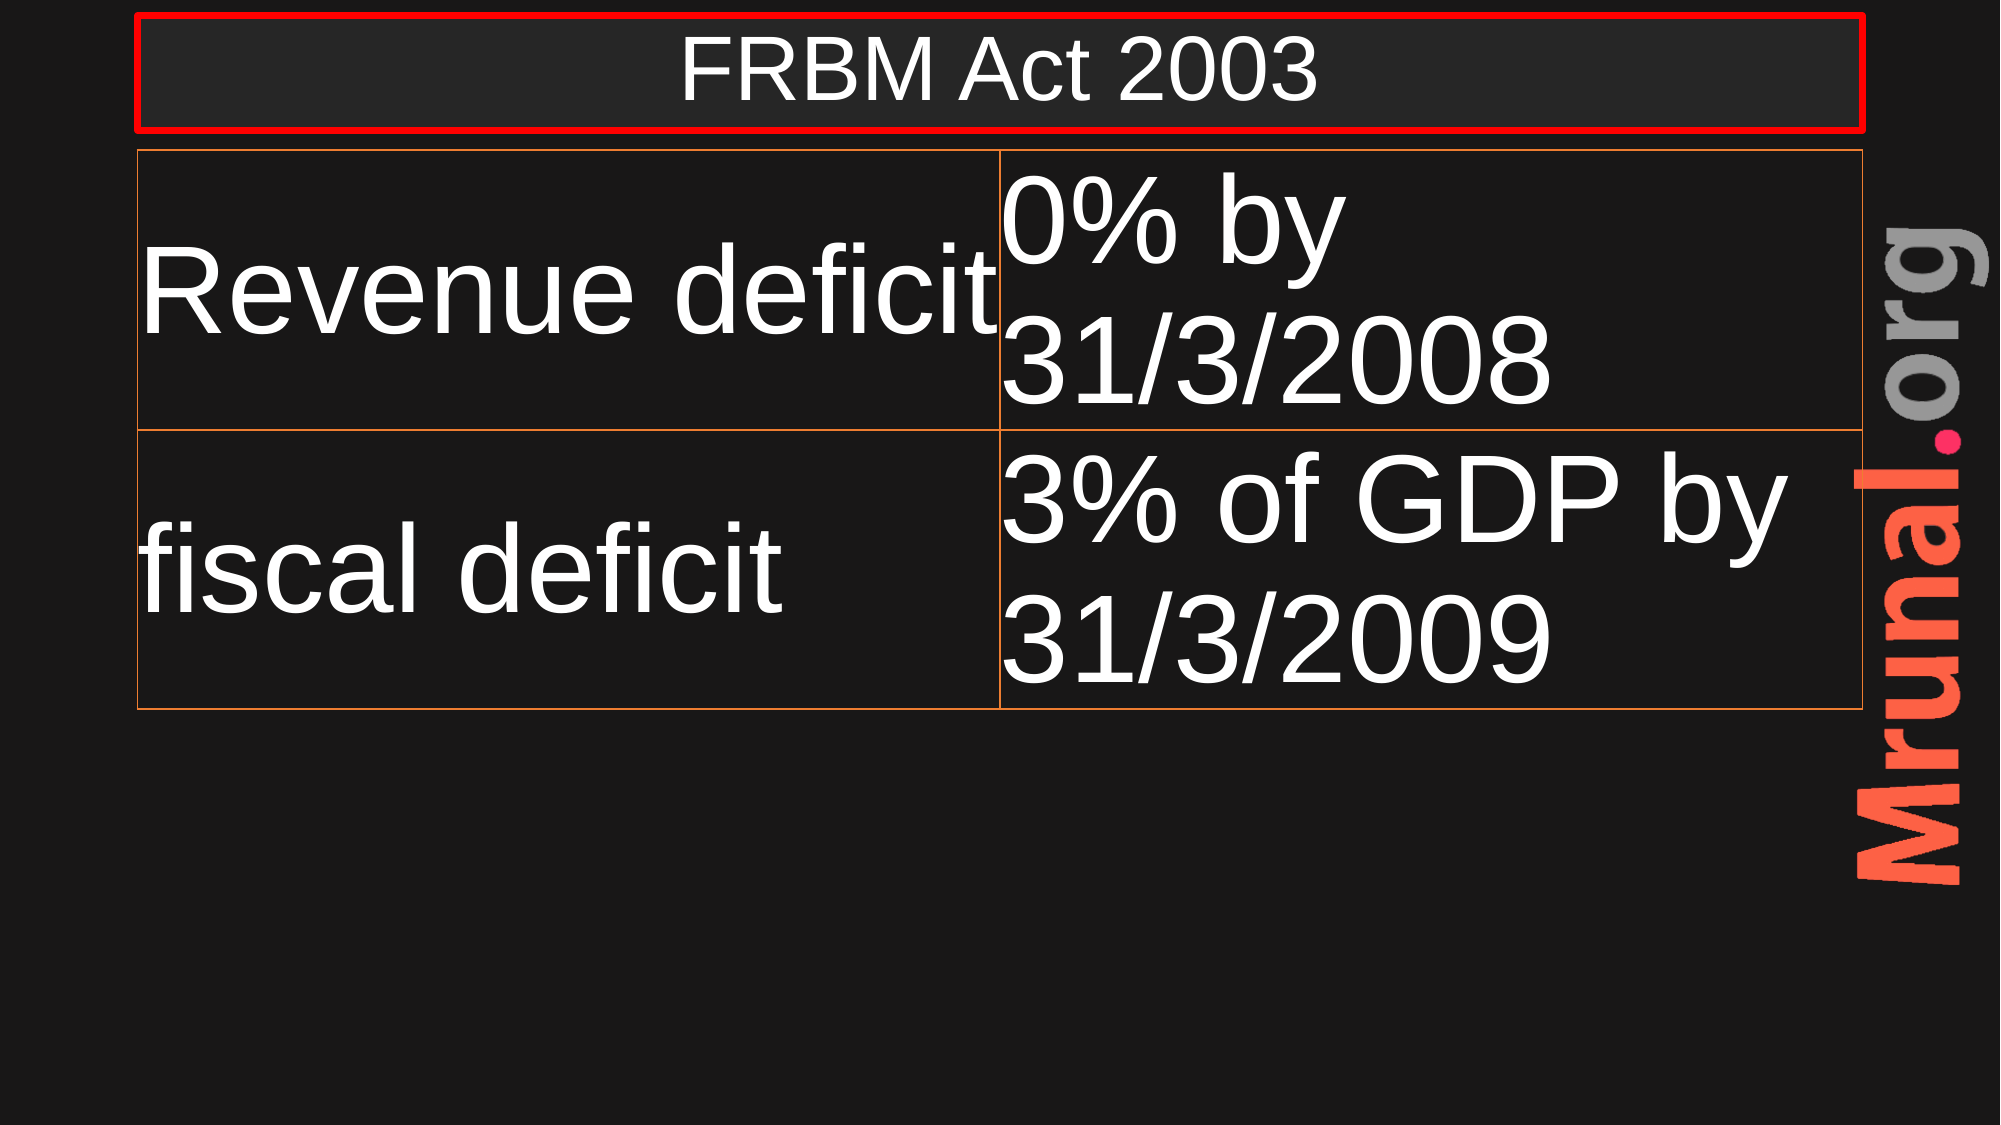

# FRBM Act 2003
| Revenue deficit | 0% by 31/3/2008 |
| --- | --- |
| fiscal deficit | 3% of GDP by 31/3/2009 |